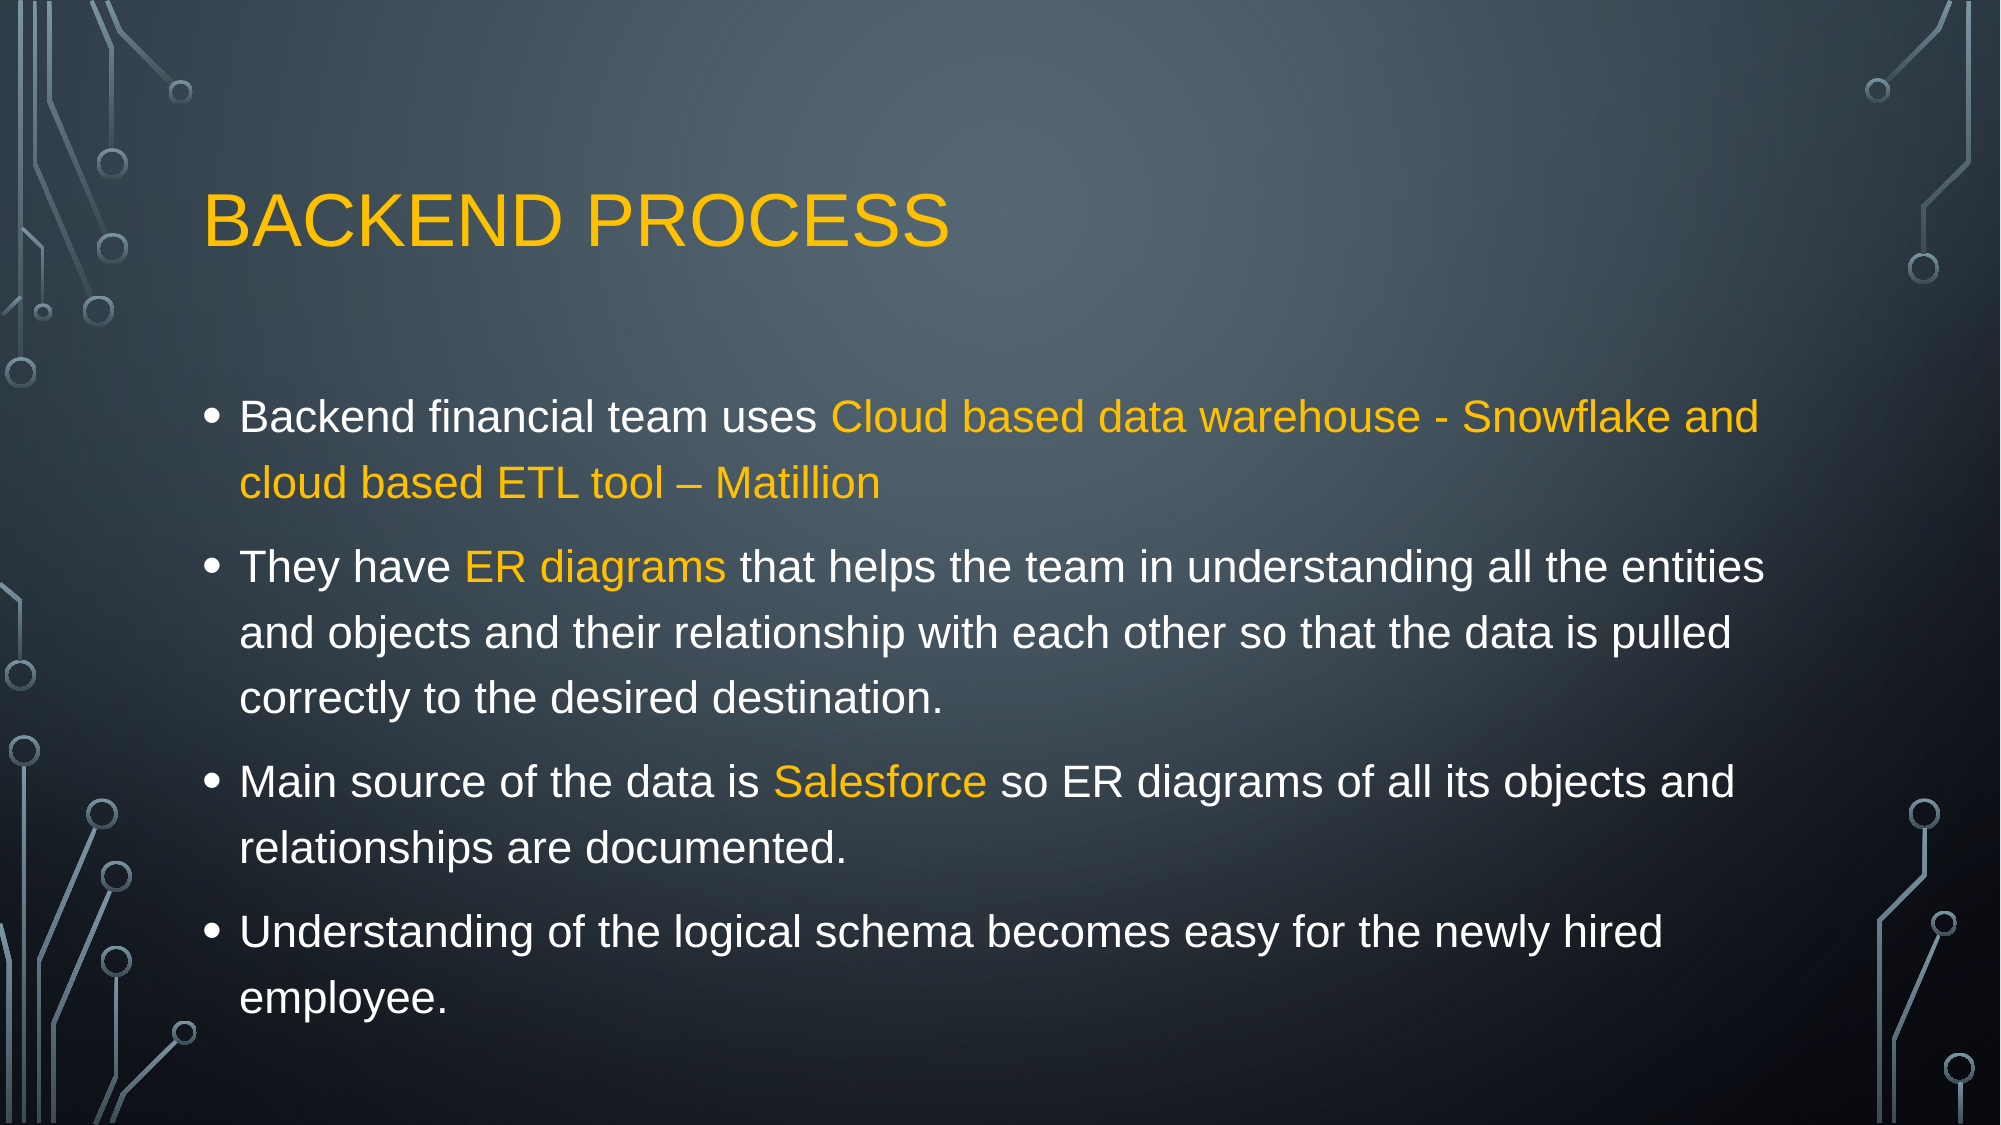

# BACKEND PROCESS
Backend financial team uses Cloud based data warehouse - Snowflake and cloud based ETL tool – Matillion
They have ER diagrams that helps the team in understanding all the entities and objects and their relationship with each other so that the data is pulled correctly to the desired destination.
Main source of the data is Salesforce so ER diagrams of all its objects and relationships are documented.
Understanding of the logical schema becomes easy for the newly hired employee.